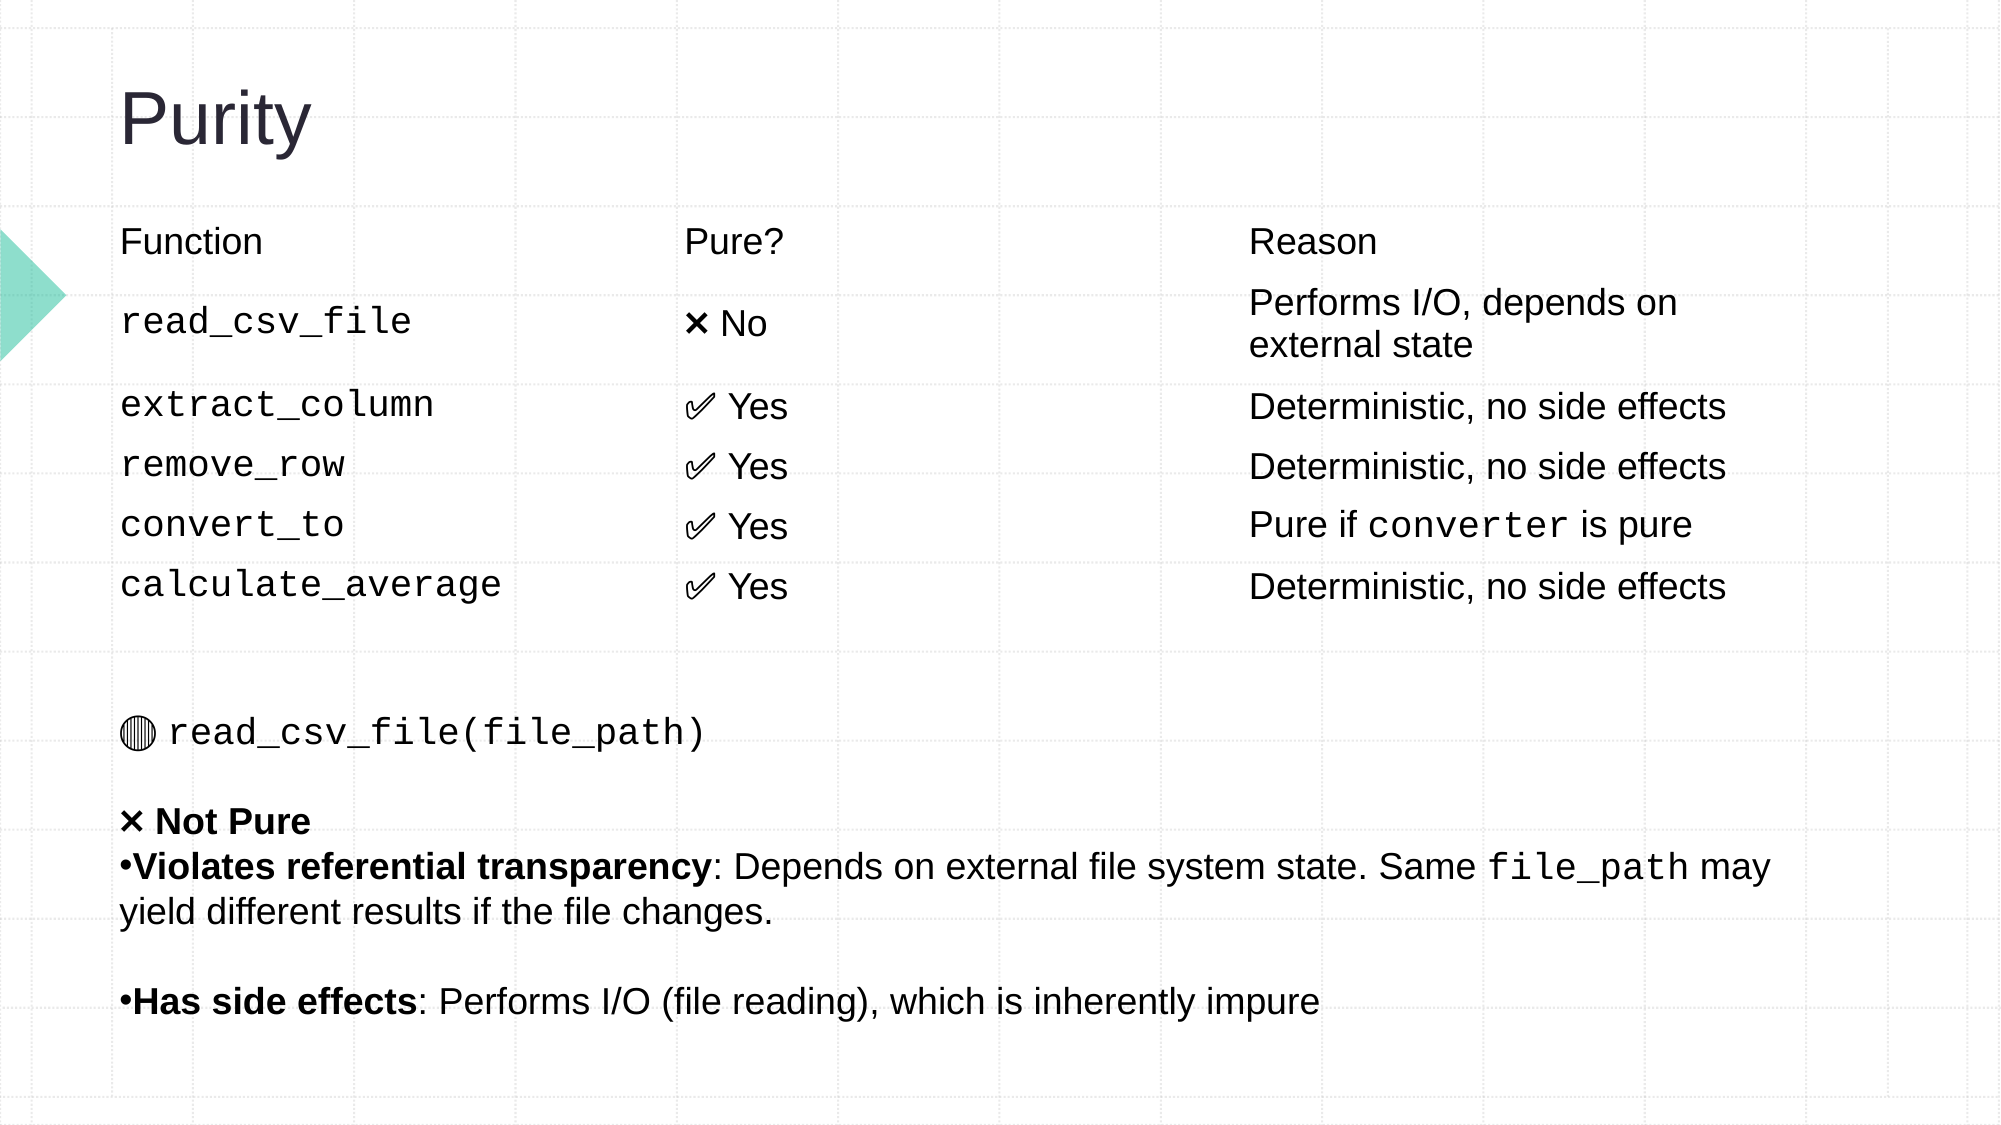

# Purity
| Function | Pure? | Reason |
| --- | --- | --- |
| read\_csv\_file | ❌ No | Performs I/O, depends on external state |
| extract\_column | ✅ Yes | Deterministic, no side effects |
| remove\_row | ✅ Yes | Deterministic, no side effects |
| convert\_to | ✅ Yes | Pure if converter is pure |
| calculate\_average | ✅ Yes | Deterministic, no side effects |
🔴 read_csv_file(file_path)

❌ Not Pure
Violates referential transparency: Depends on external file system state. Same file_path may yield different results if the file changes.

Has side effects: Performs I/O (file reading), which is inherently impure